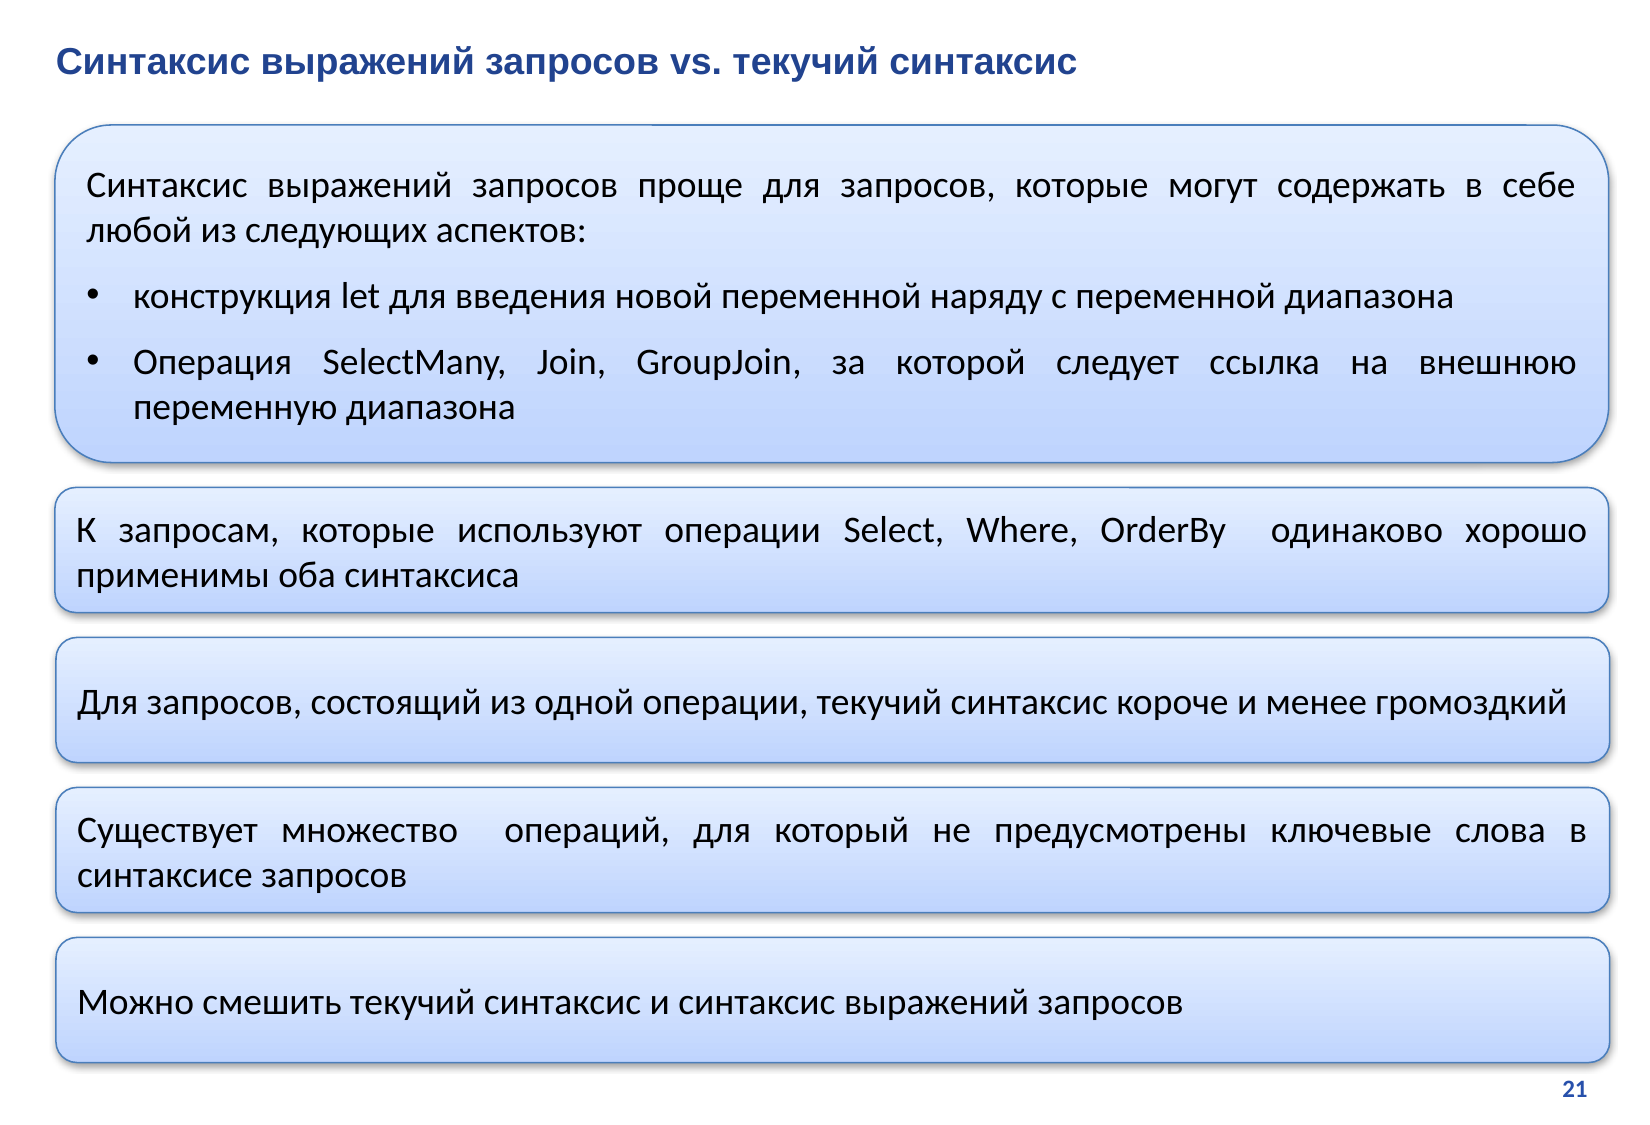

# Синтаксис выражений запросов vs. текучий синтаксис
Синтаксис выражений запросов проще для запросов, которые могут содержать в себе любой из следующих аспектов:
конструкция let для введения новой переменной наряду с переменной диапазона
Операция SelectMany, Join, GroupJoin, за которой следует ссылка на внешнюю переменную диапазона
К запросам, которые используют операции Select, Where, OrderBy  одинаково хорошо применимы оба синтаксиса
Для запросов, состоящий из одной операции, текучий синтаксис короче и менее громоздкий
Существует множество  операций, для который не предусмотрены ключевые слова в синтаксисе запросов
Можно смешить текучий синтаксис и синтаксис выражений запросов